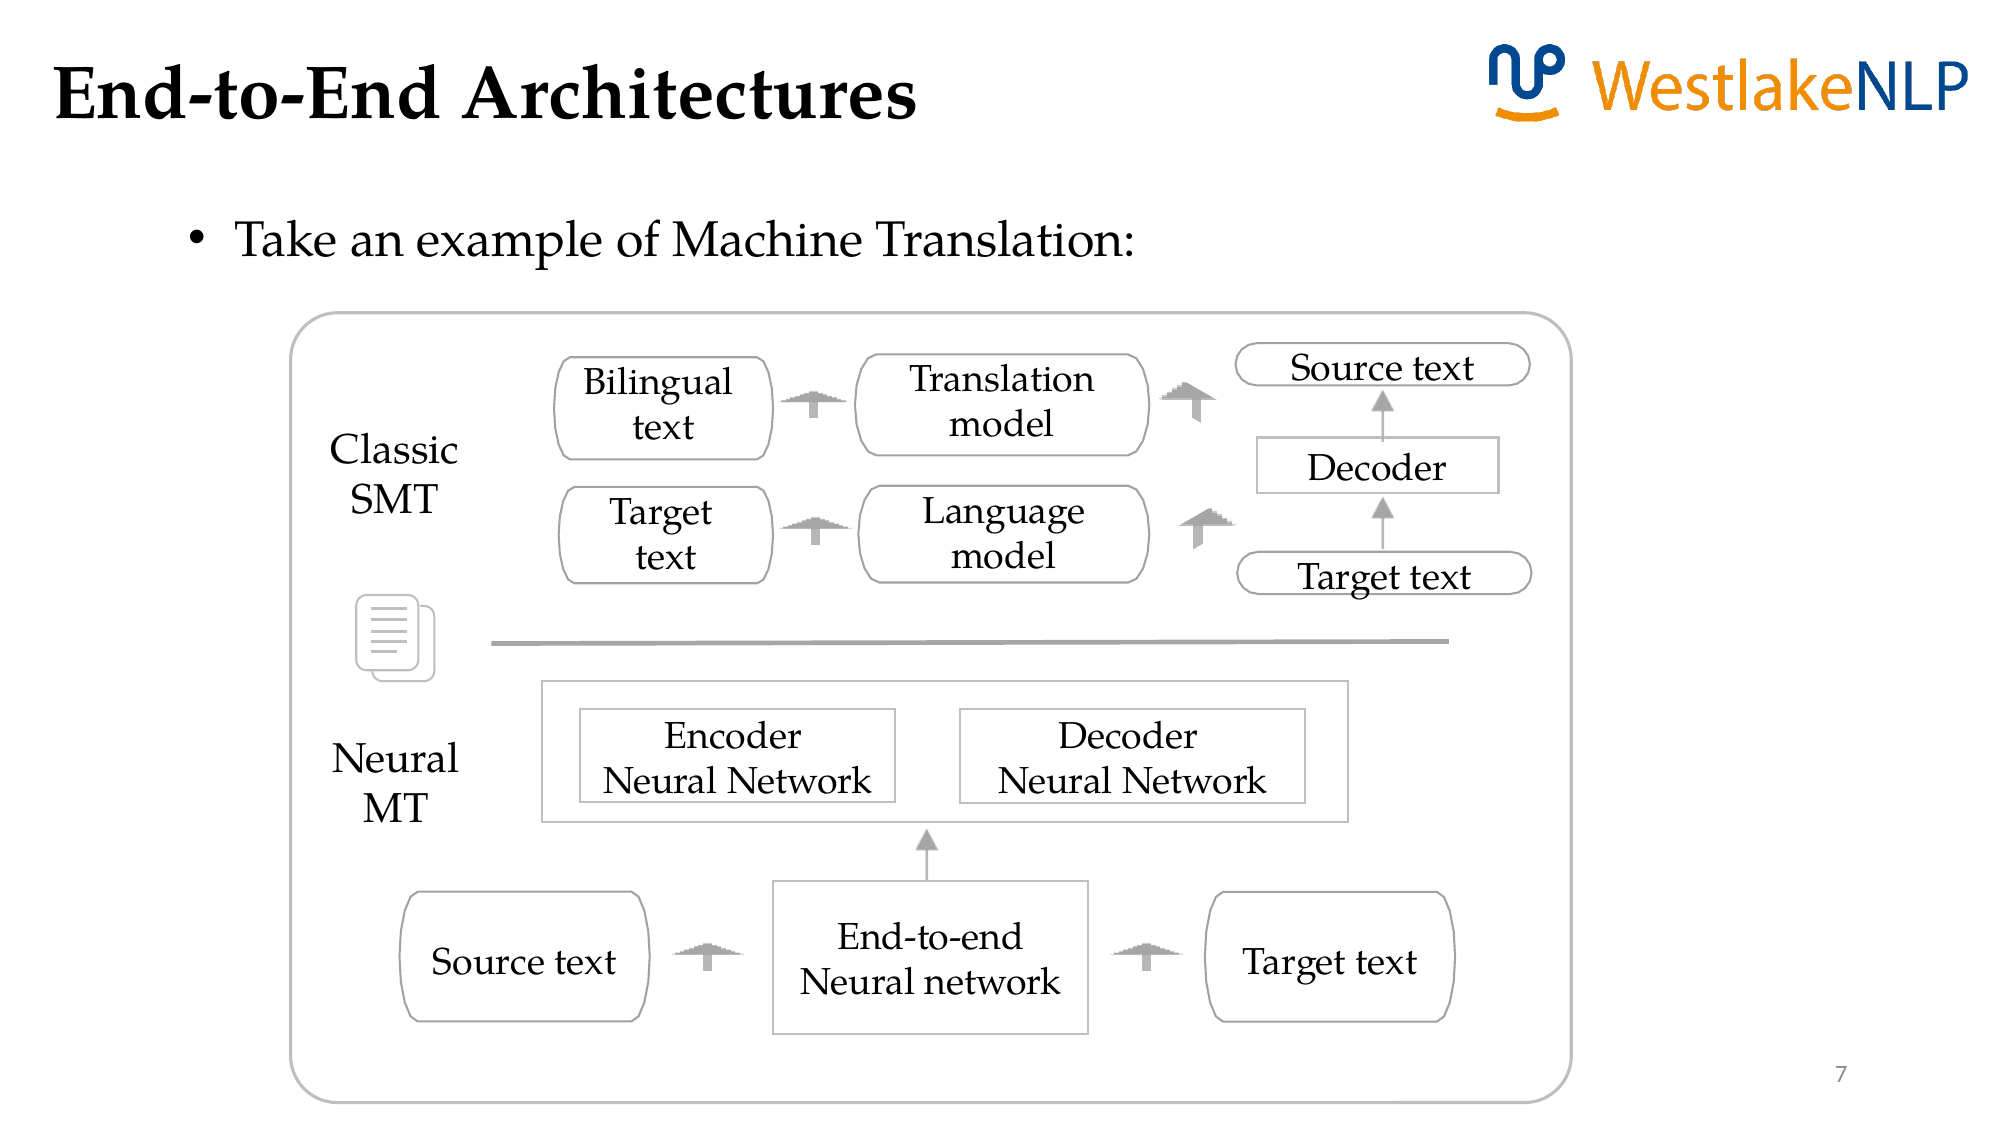

End-to-End Architectures
Take an example of Machine Translation:

Source text
Translation
model
Bilingual
text

Classic
SMT
Decoder
Language
model
Target
text

Target text

Decoder
Neural Network
Encoder
Neural Network
Neural
MT

End-to-end
Neural network

Source text

Target text

7